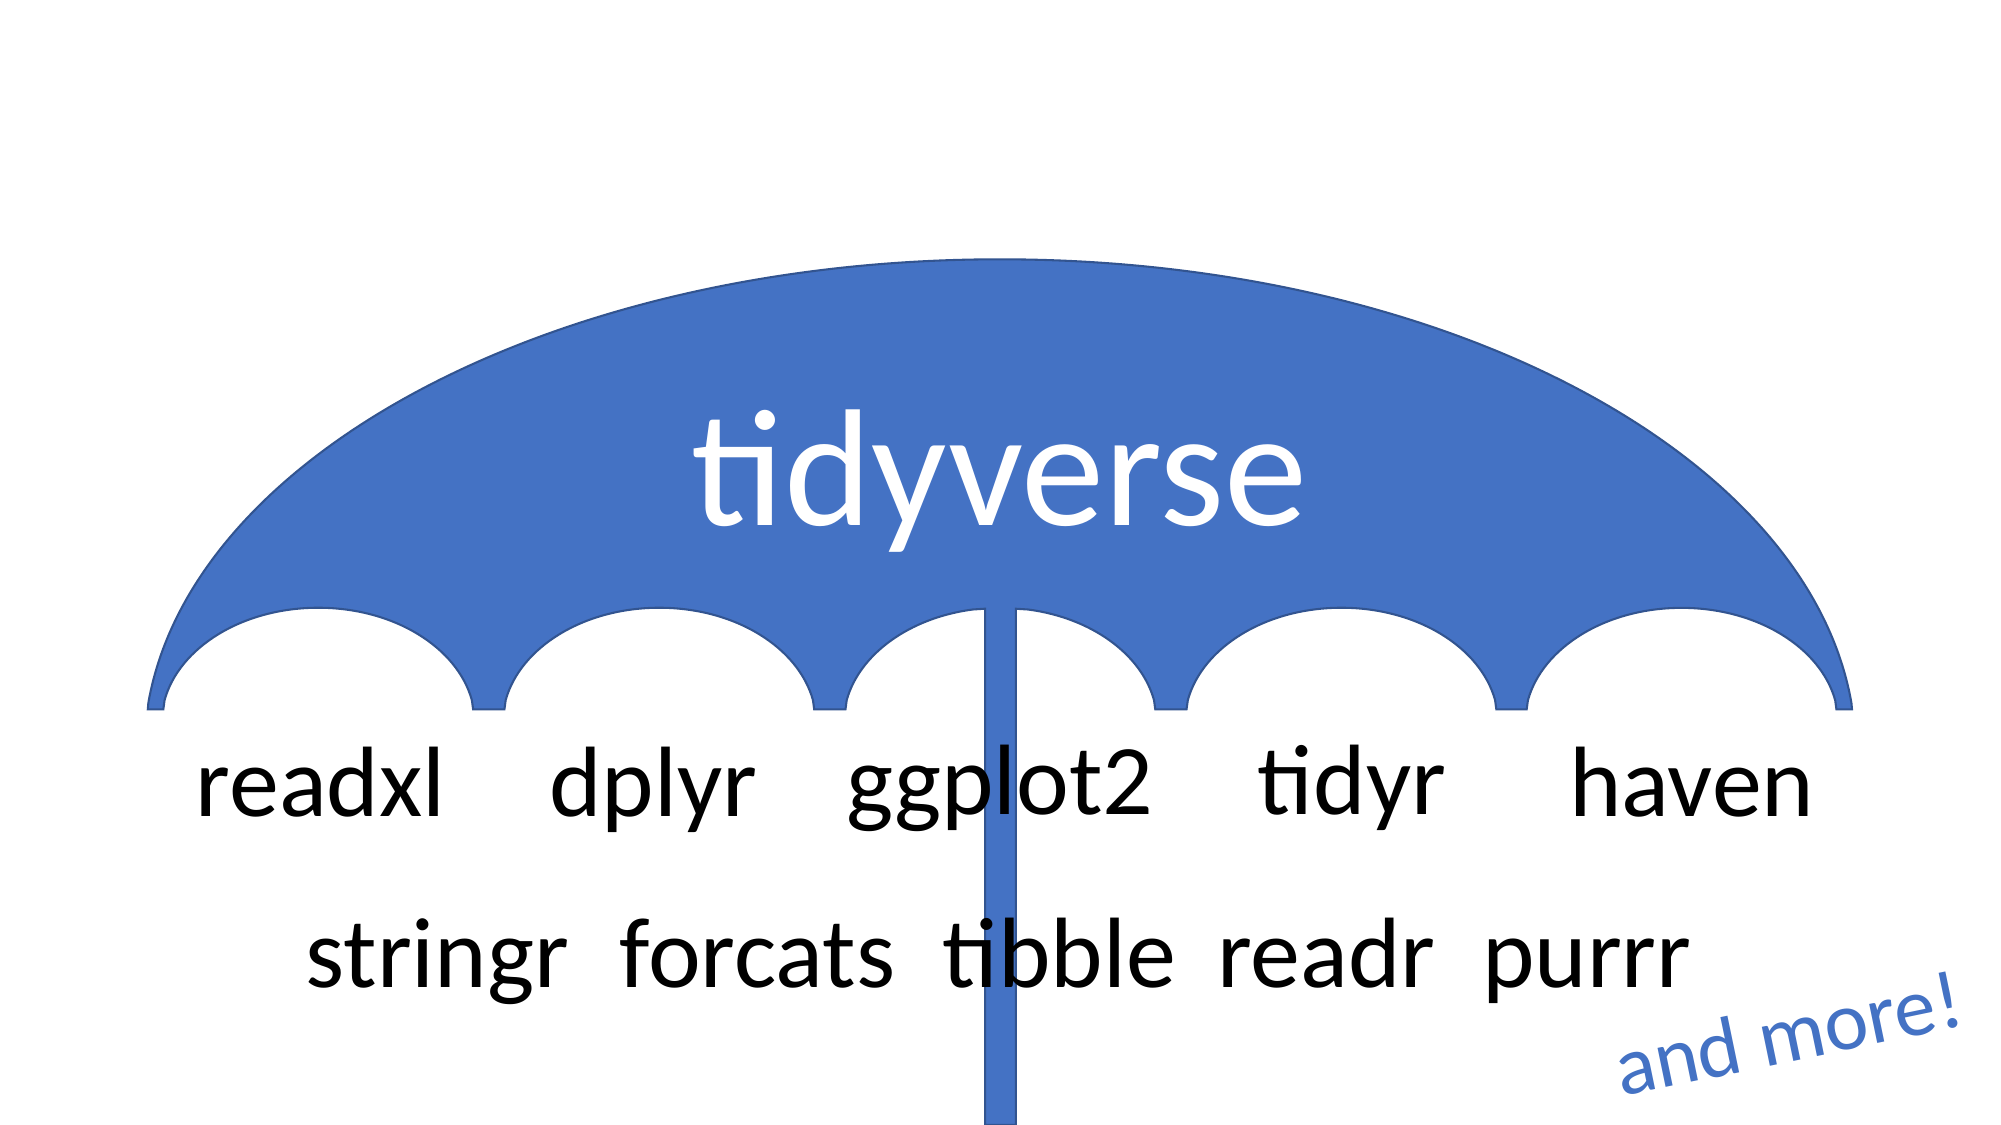

tidyverse
tidyr
ggplot2
readxl
dplyr
haven
readr
purrr
tibble
forcats
stringr
and more!